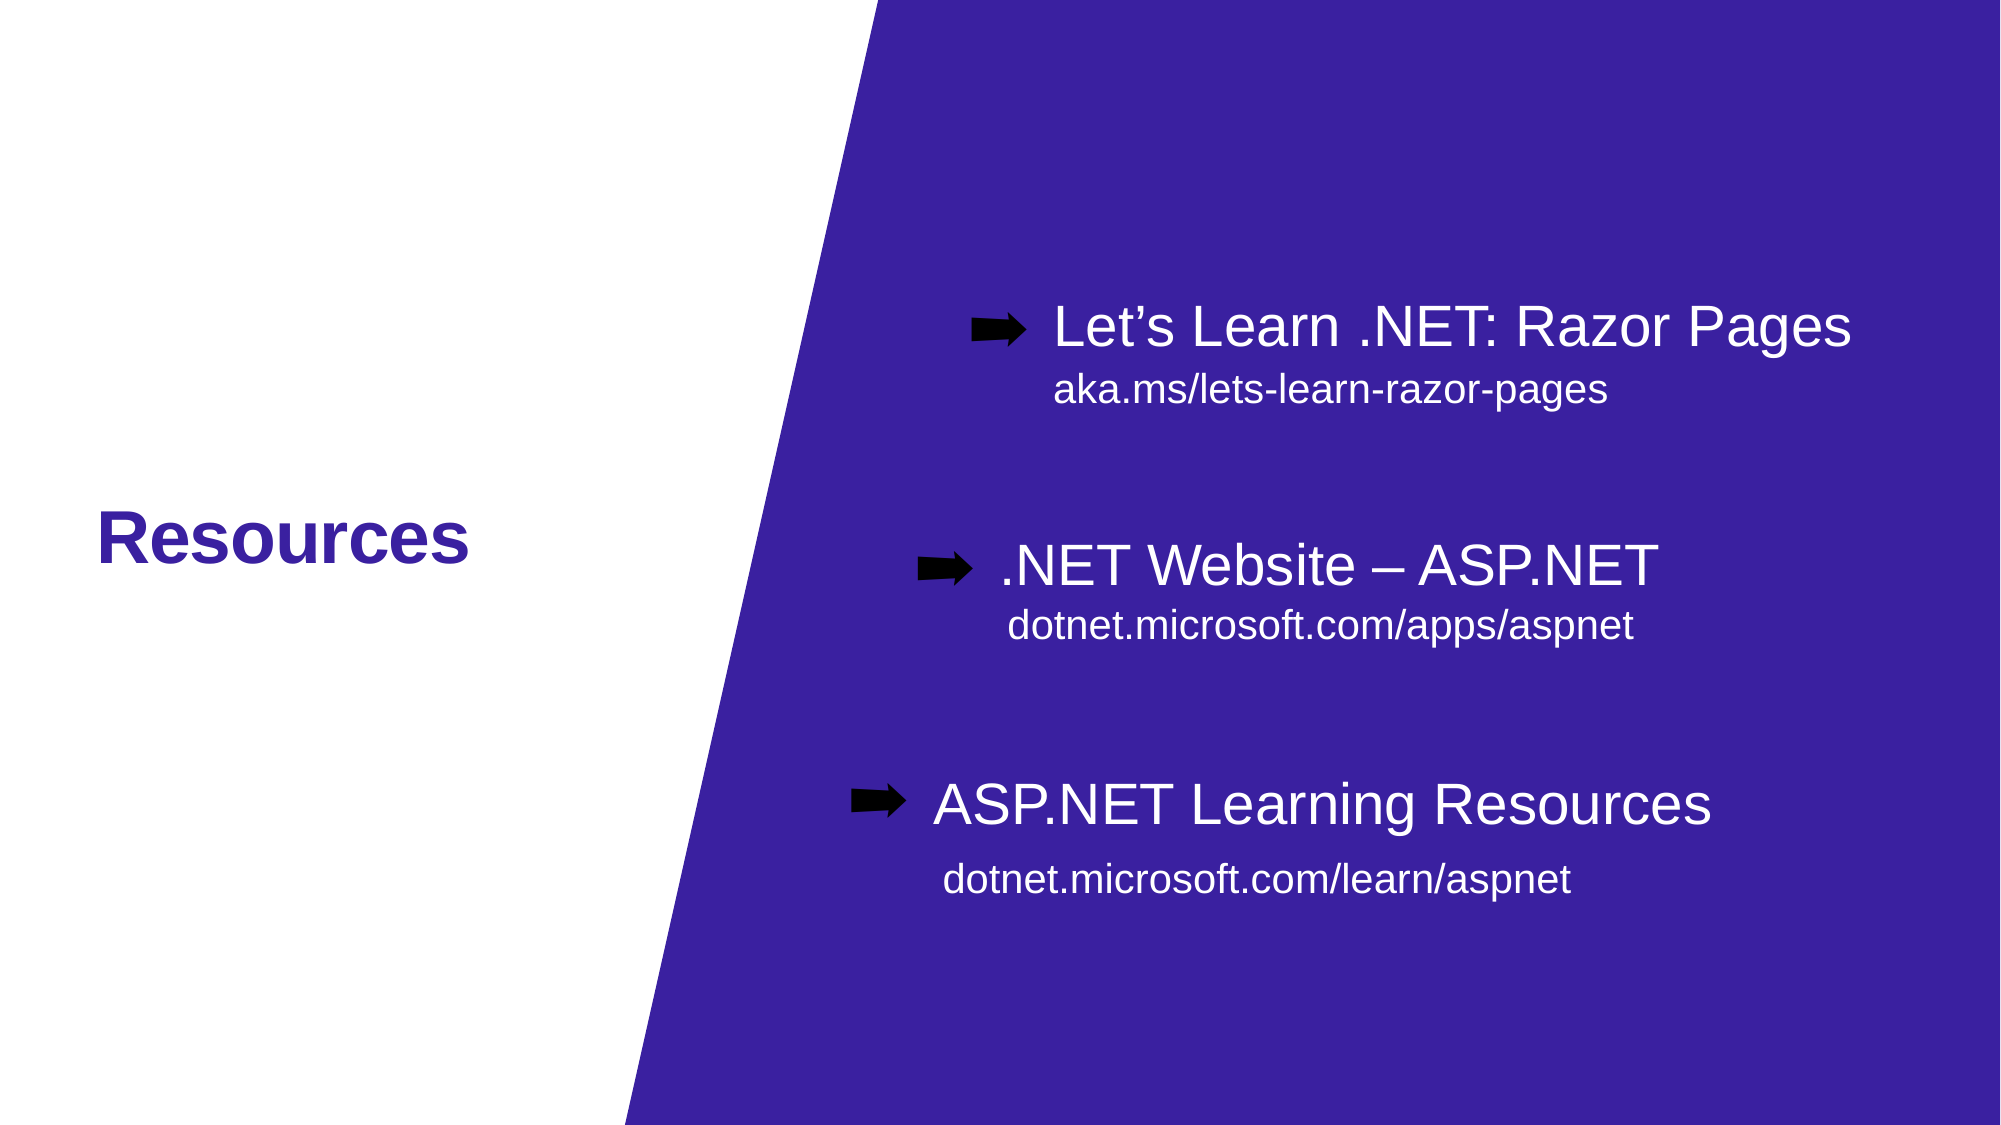

➡️
Let’s Learn .NET: Razor Pages
aka.ms/lets-learn-razor-pages
# Resources
➡️
.NET Website – ASP.NET
dotnet.microsoft.com/apps/aspnet
➡️
ASP.NET Learning Resources
dotnet.microsoft.com/learn/aspnet